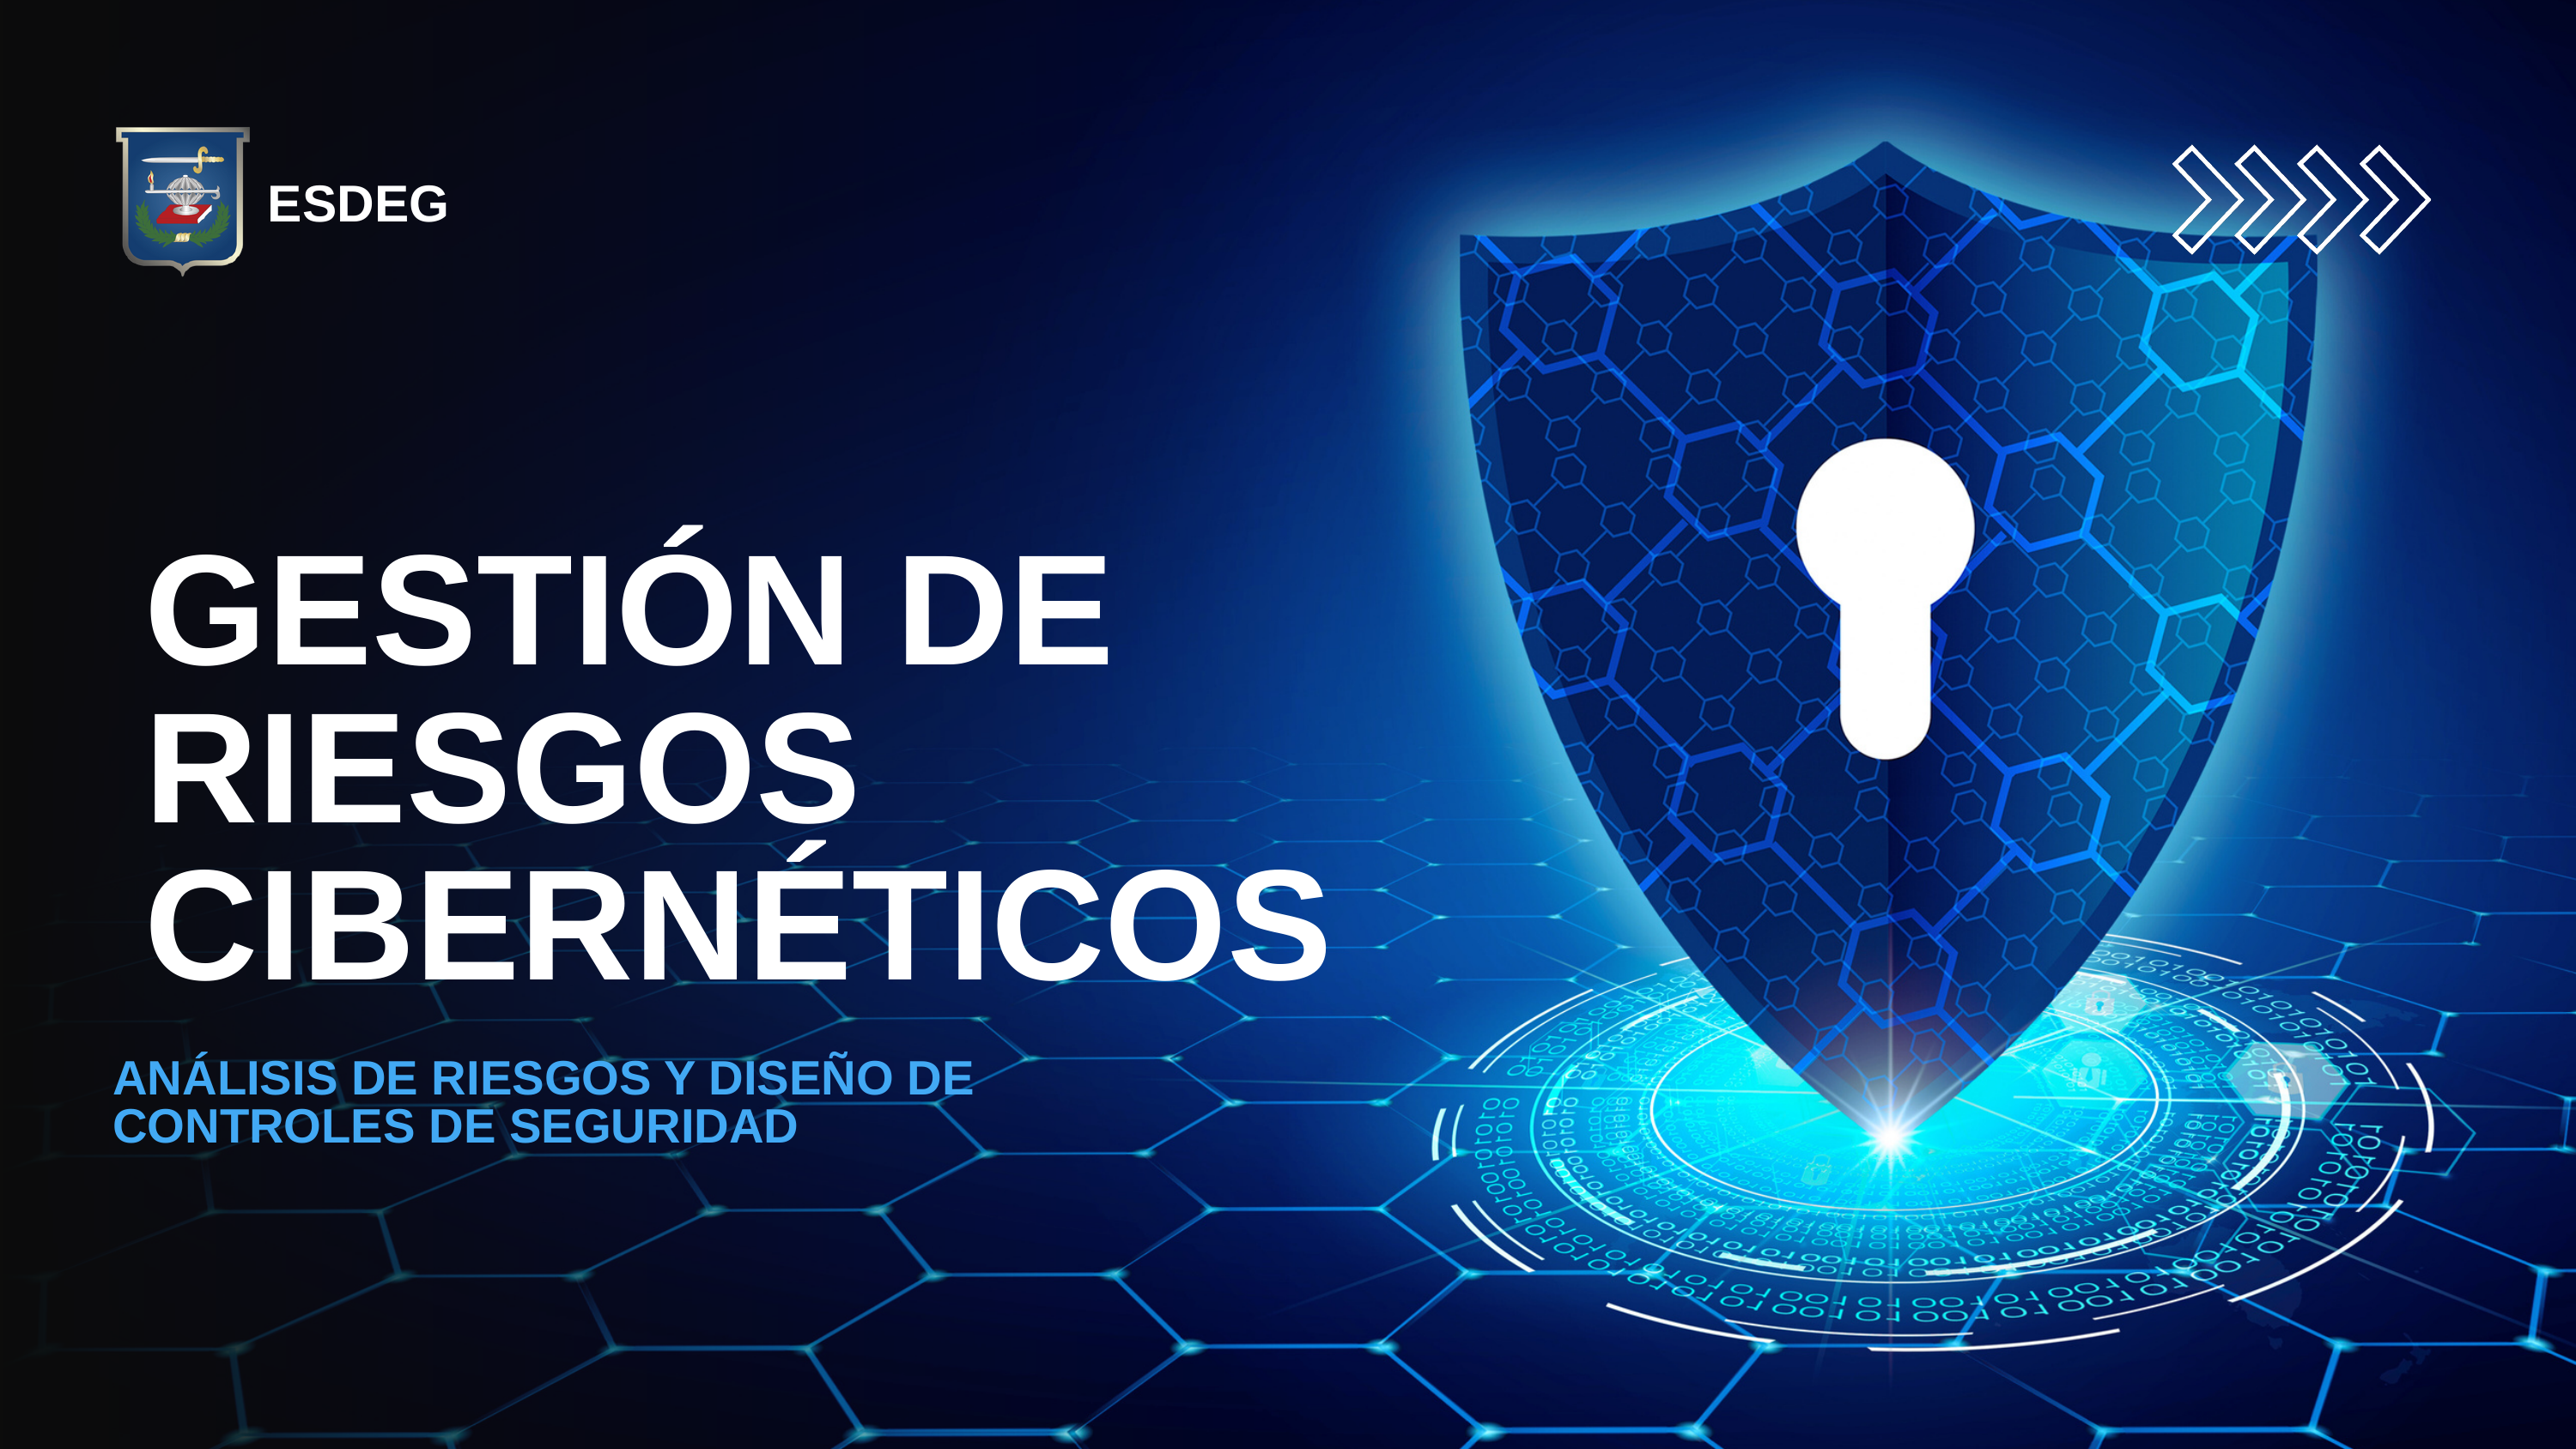

ESDEG
GESTIÓN DE RIESGOS CIBERNÉTICOS
ANÁLISIS DE RIESGOS Y DISEÑO DE CONTROLES DE SEGURIDAD